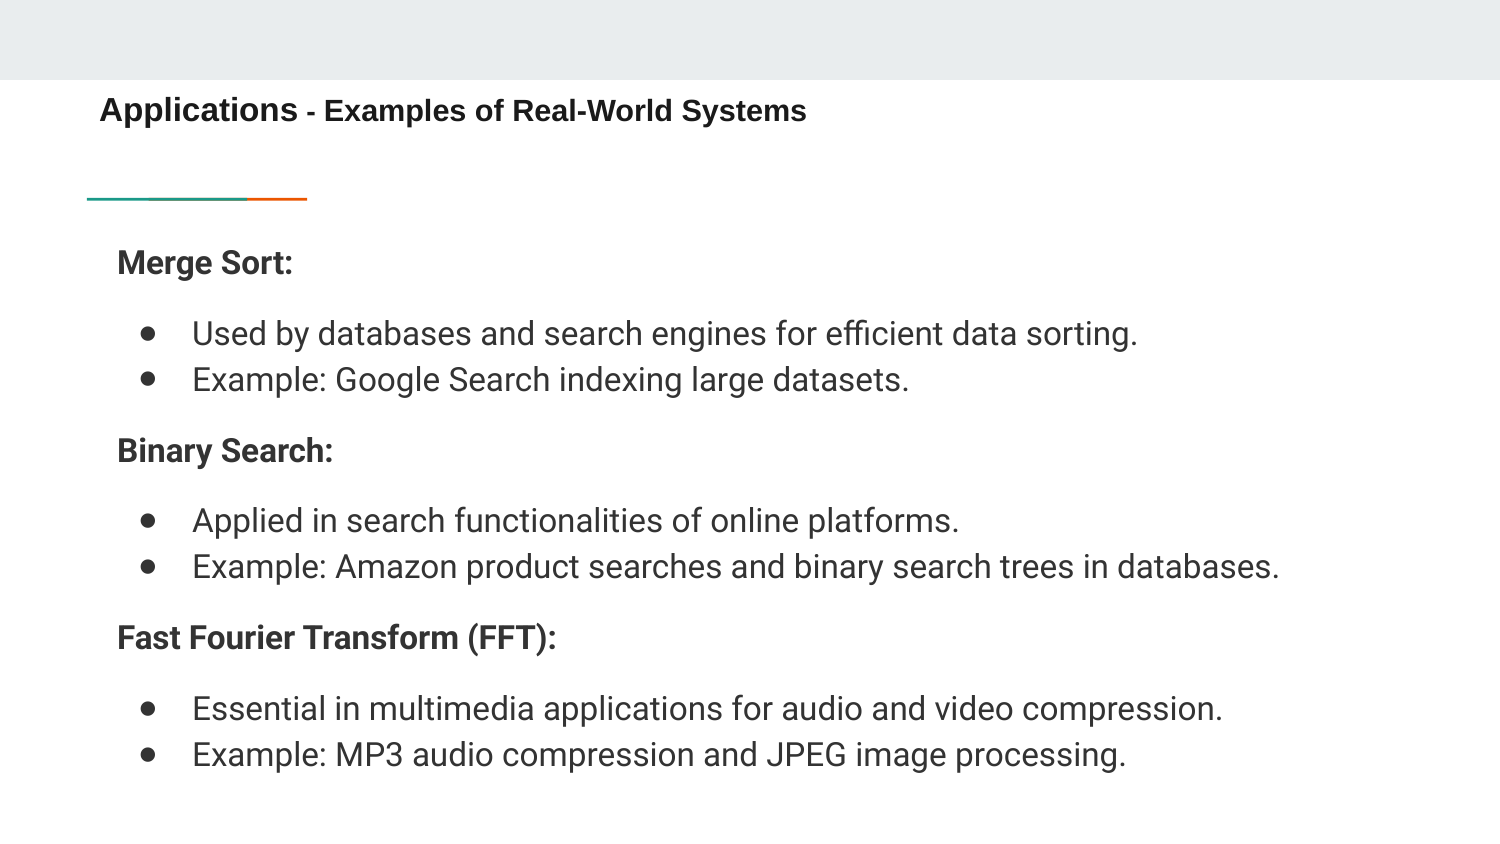

# Applications - Examples of Real-World Systems

Merge Sort:
Used by databases and search engines for efficient data sorting.
Example: Google Search indexing large datasets.
Binary Search:
Applied in search functionalities of online platforms.
Example: Amazon product searches and binary search trees in databases.
Fast Fourier Transform (FFT):
Essential in multimedia applications for audio and video compression.
Example: MP3 audio compression and JPEG image processing.